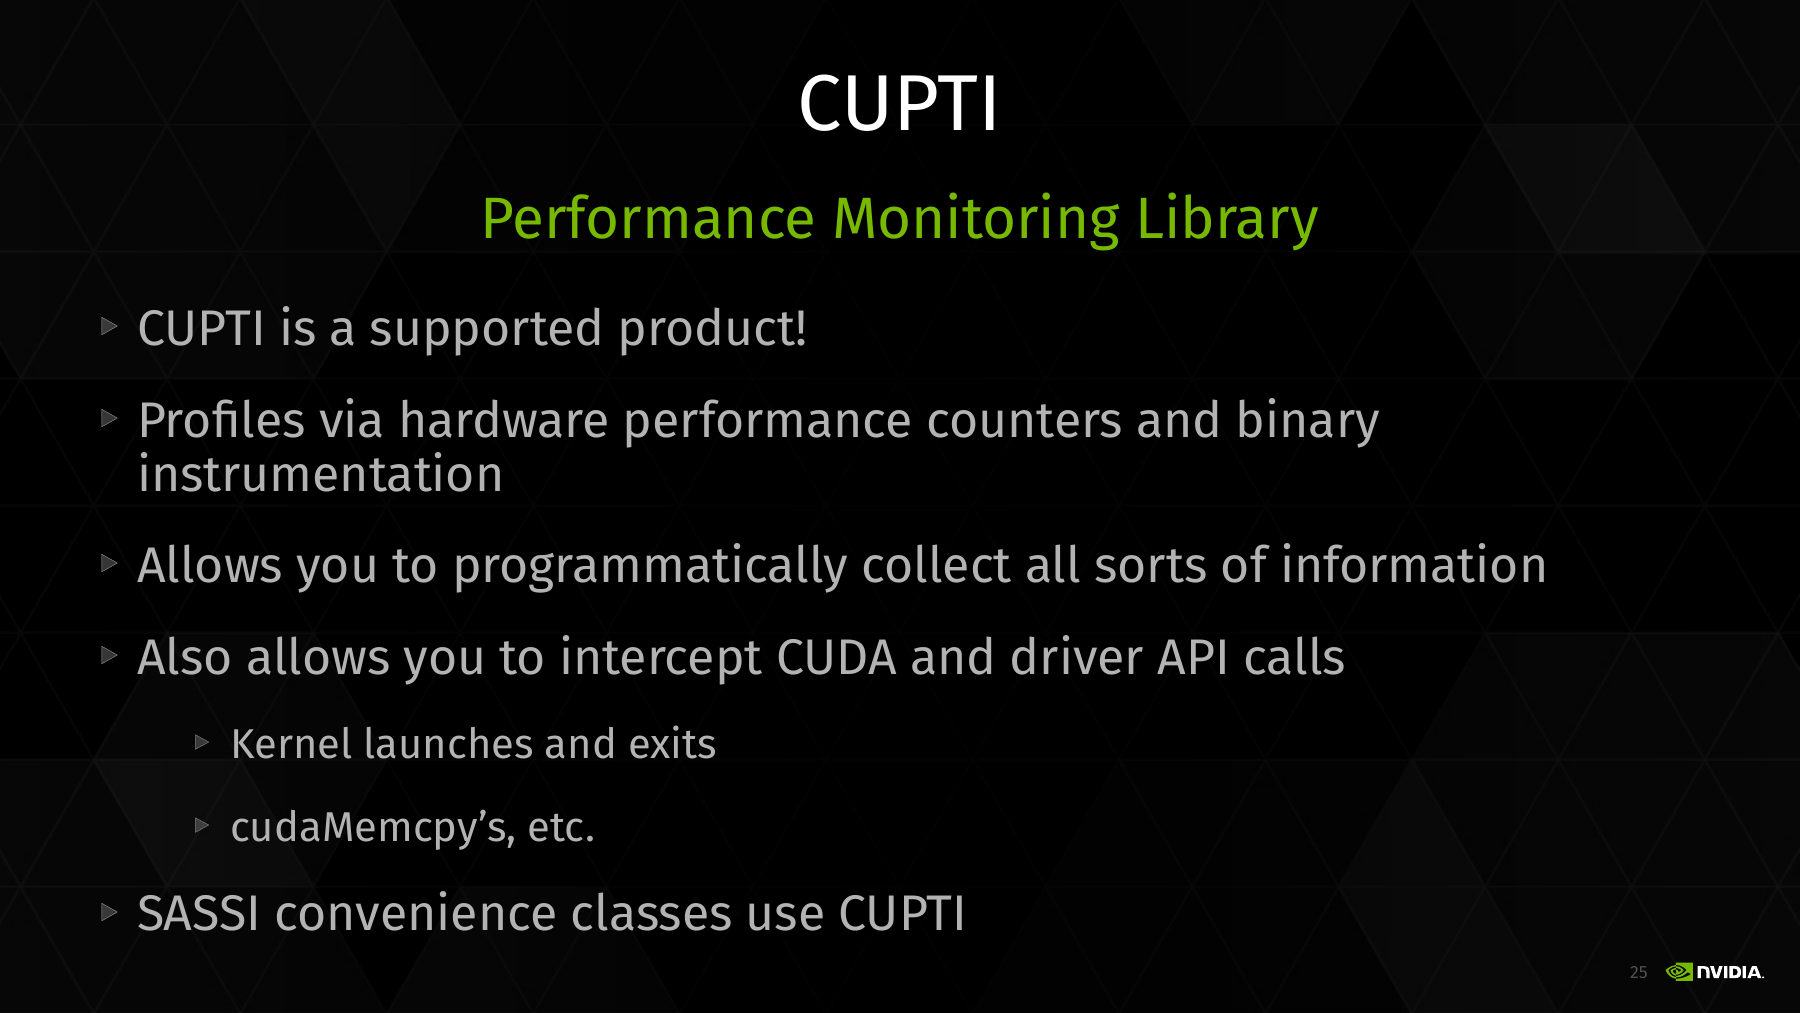

# CUPTI
Performance Monitoring Library
CUPTI is a supported product!
Profiles via hardware performance counters and binary instrumentation
Allows you to programmatically collect all sorts of information
Also allows you to intercept CUDA and driver API calls
Kernel launches and exits
cudaMemcpy’s, etc.
SASSI convenience classes use CUPTI